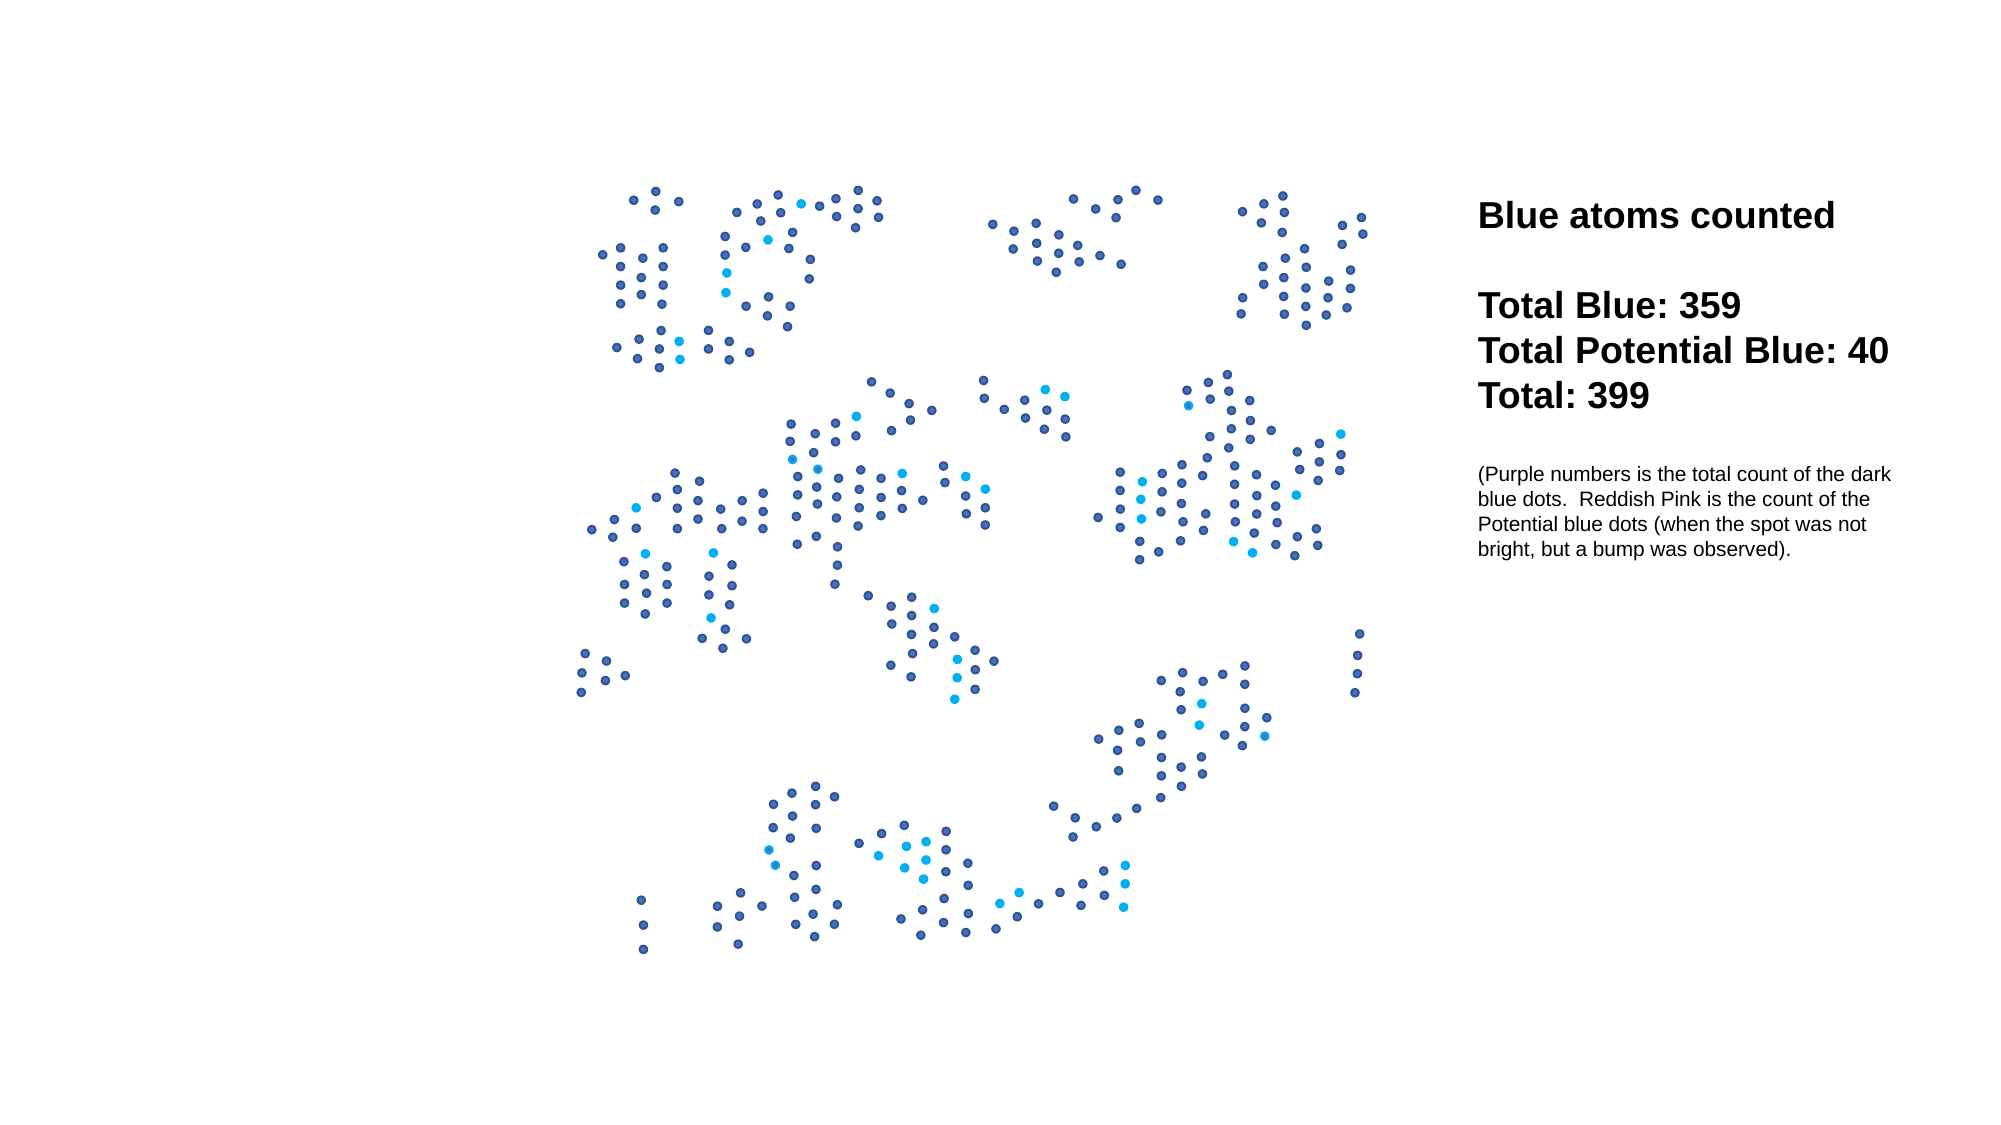

Blue atoms counted

Total Blue: 359
Total Potential Blue: 40
Total: 399

(Purple numbers is the total count of the dark blue dots.  Reddish Pink is the count of the Potential blue dots (when the spot was not bright, but a bump was observed).